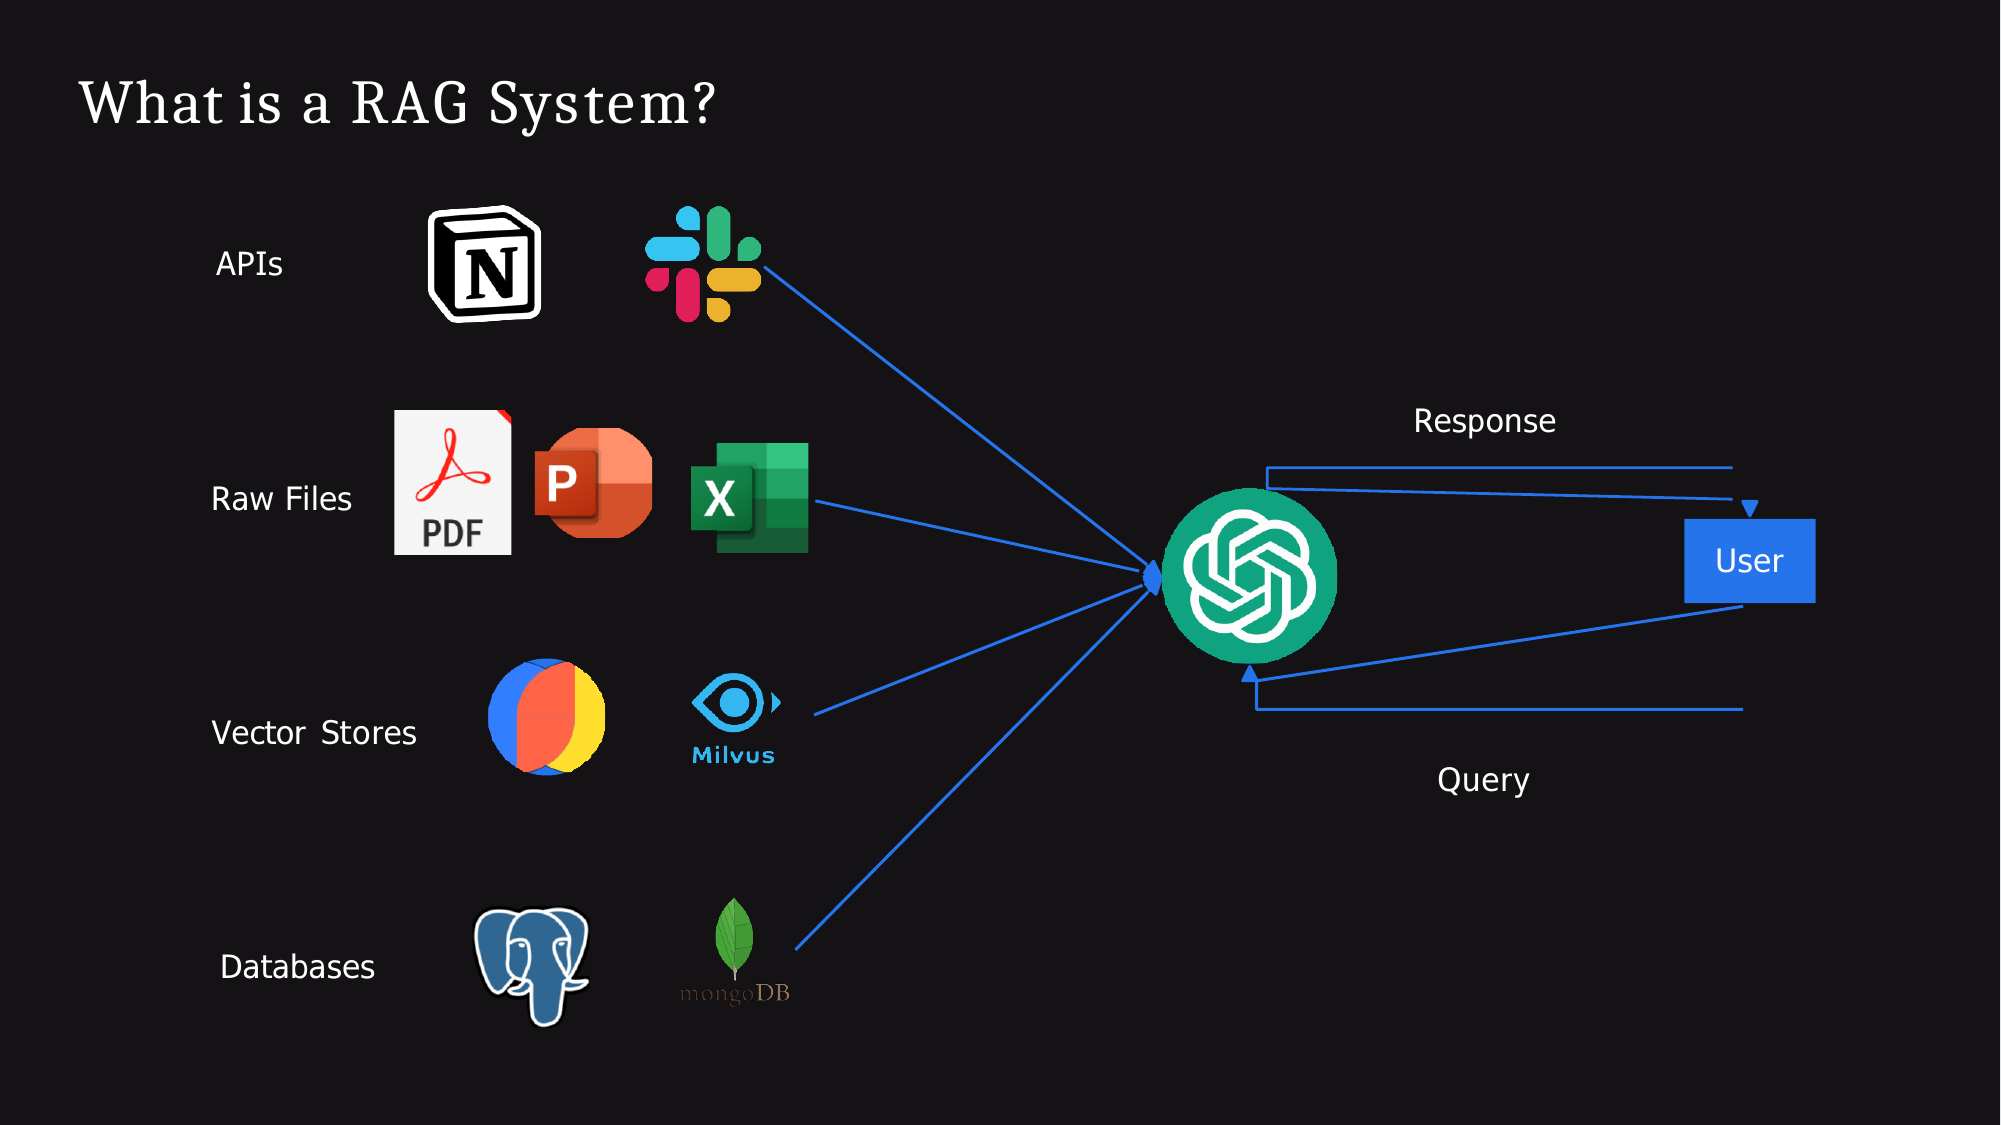

What is
a
RAG
System?

APIs

Response

Raw Files

User

Vector Stores
Query

Databases